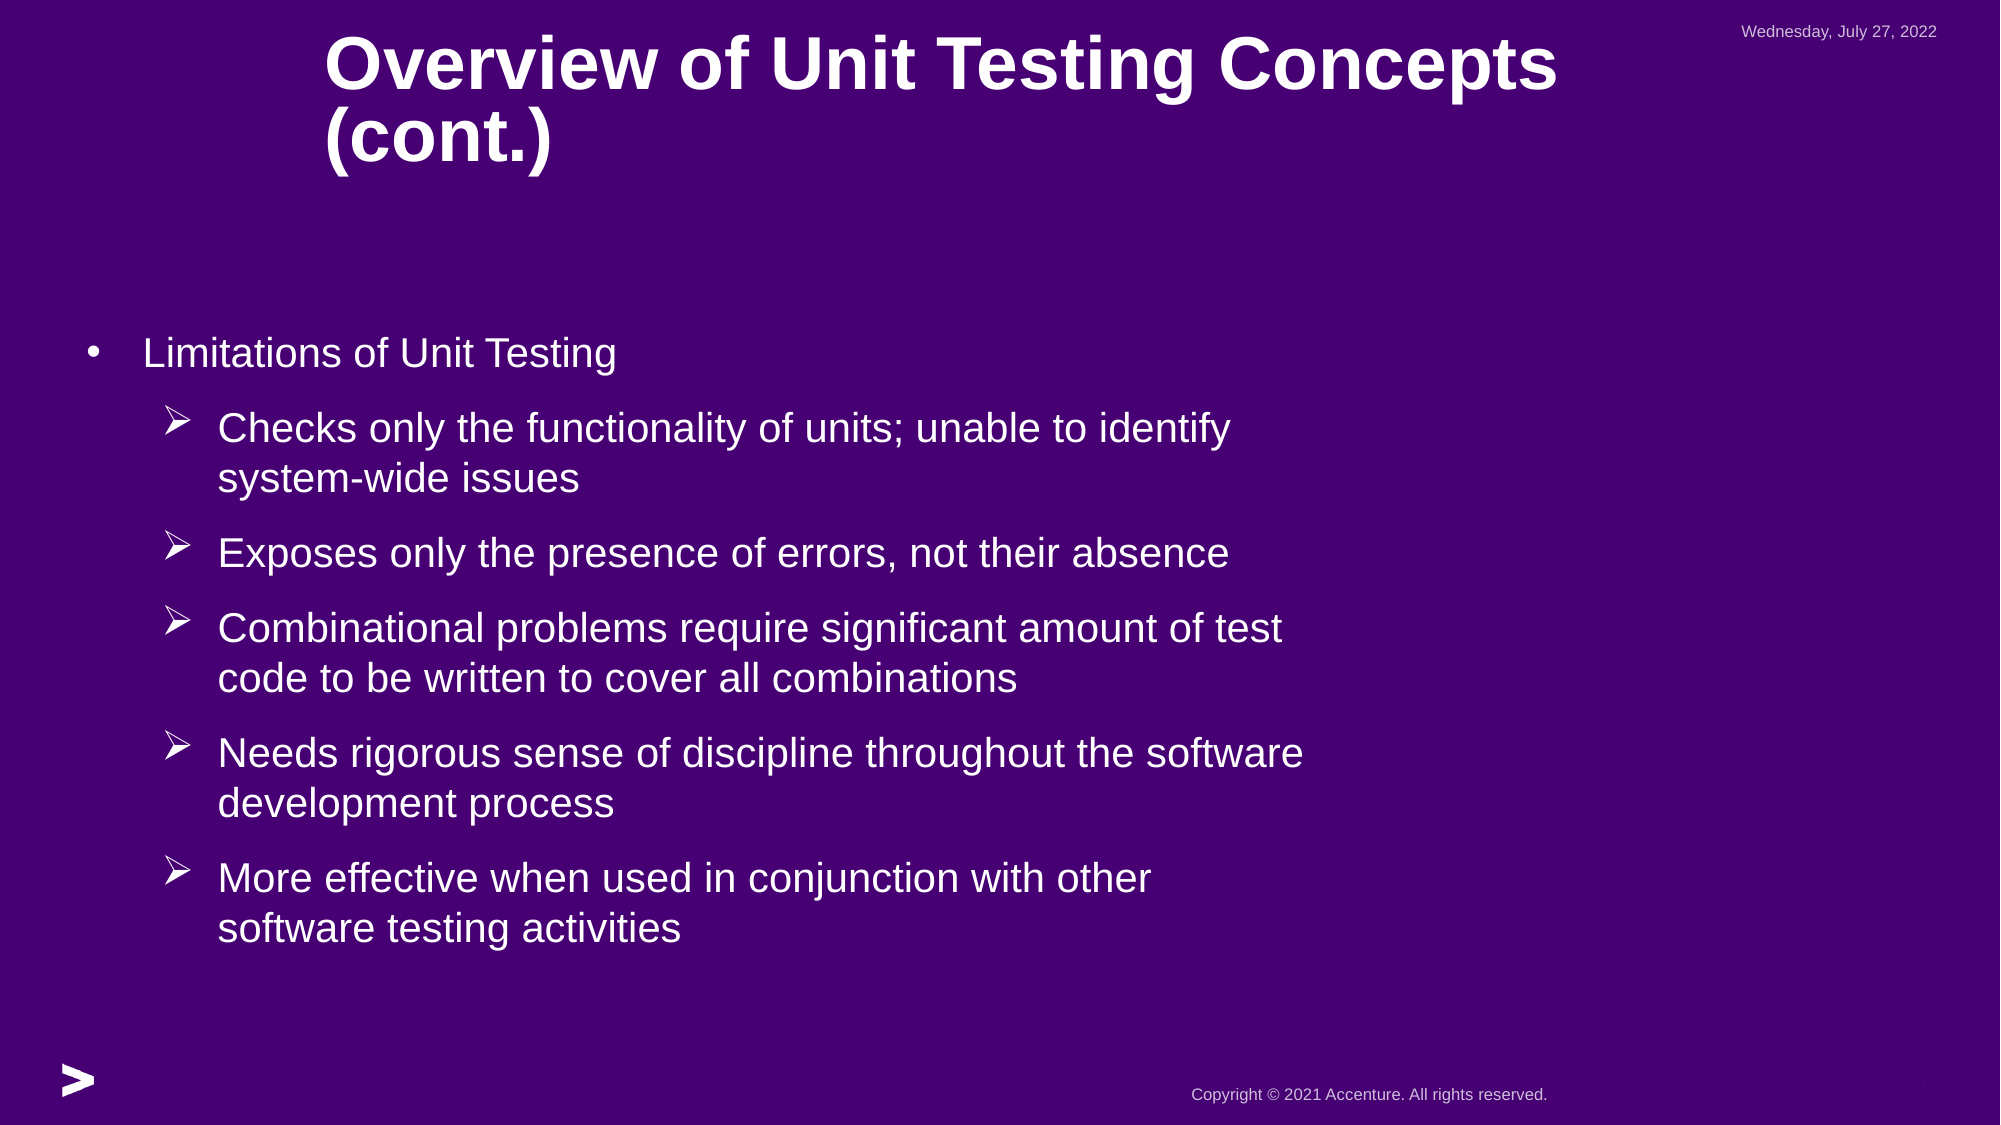

Wednesday, July 27, 2022
Overview of Unit Testing Concepts (cont.)
Limitations of Unit Testing
Checks only the functionality of units; unable to identify system-wide issues
Exposes only the presence of errors, not their absence
Combinational problems require significant amount of test code to be written to cover all combinations
Needs rigorous sense of discipline throughout the software development process
More effective when used in conjunction with other software testing activities

10
10